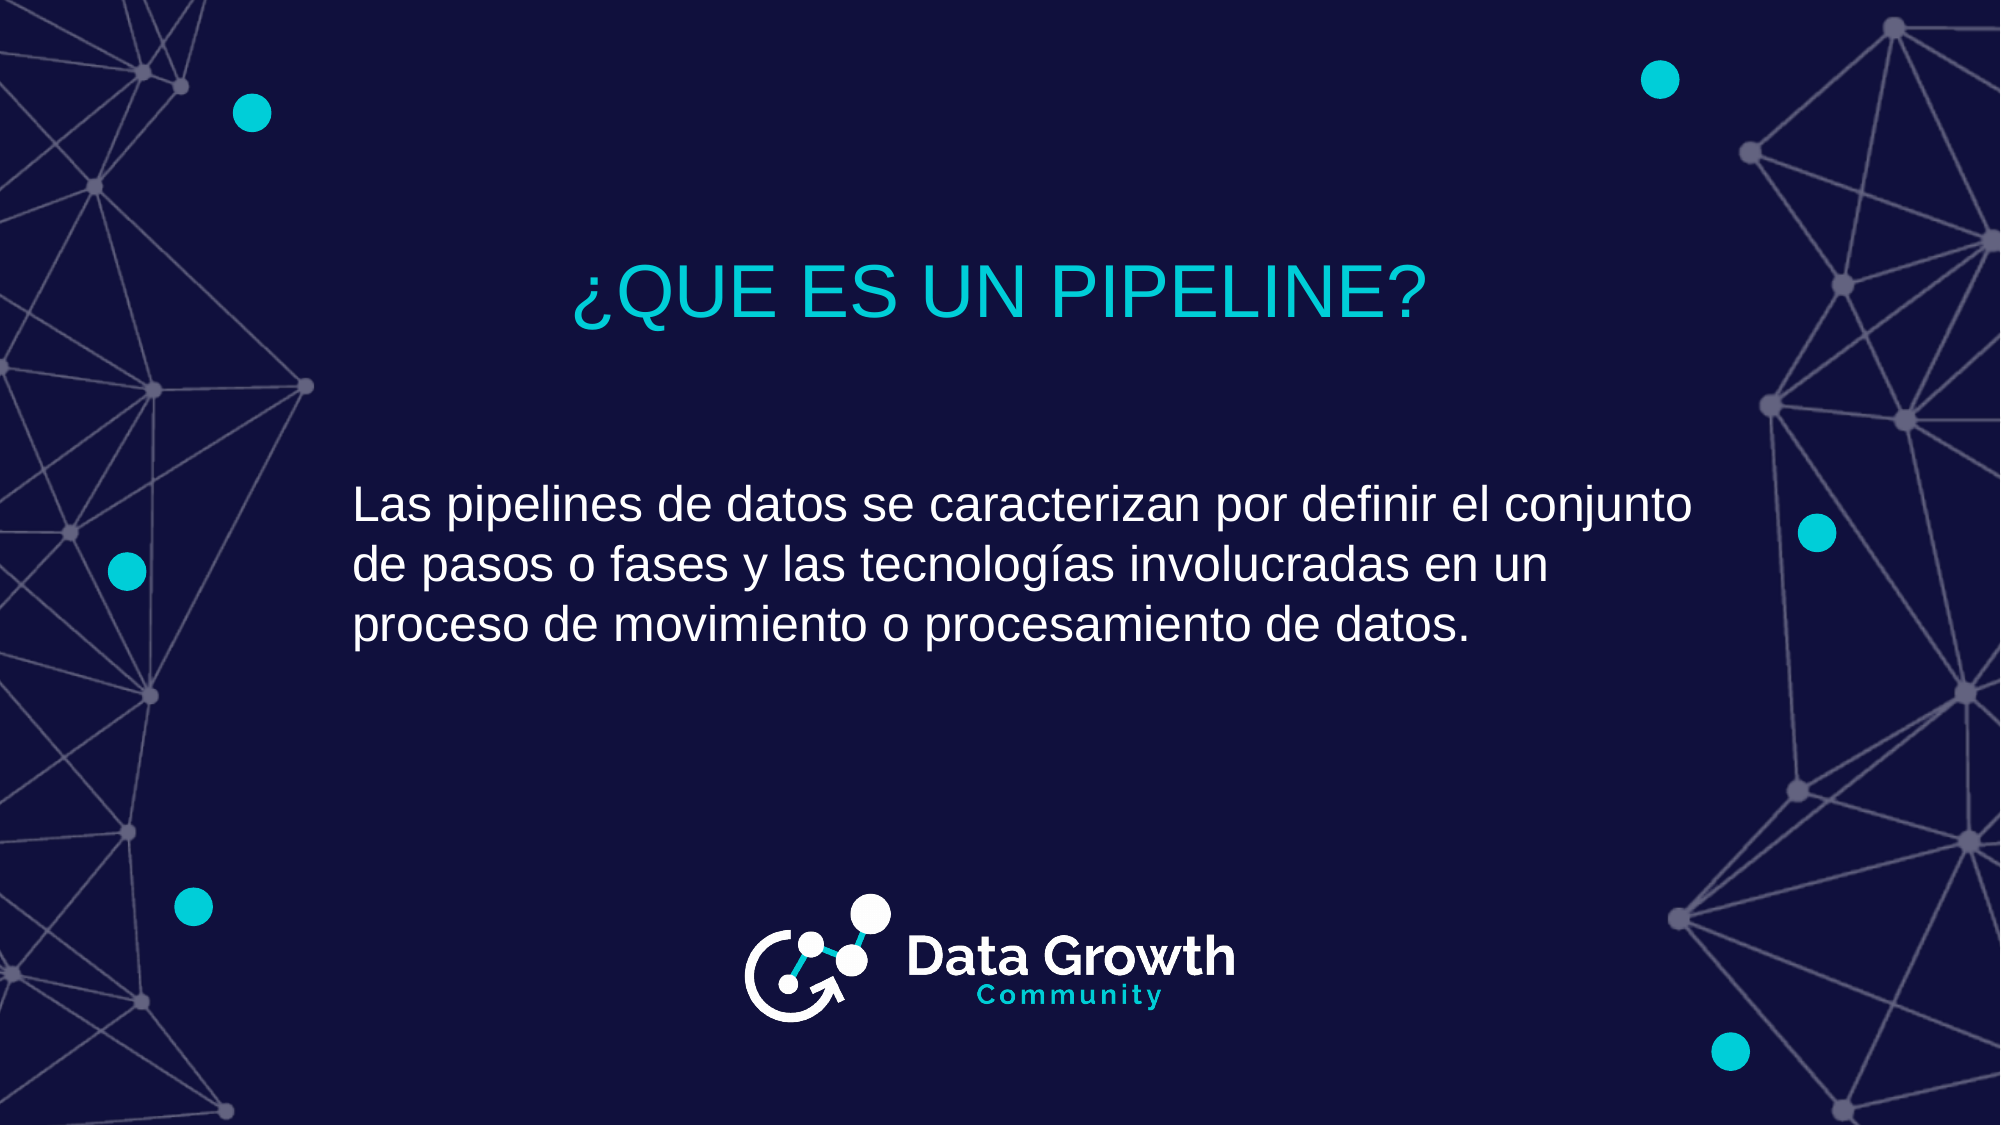

# ¿QUE ES UN PIPELINE?
Las pipelines de datos se caracterizan por definir el conjunto de pasos o fases y las tecnologías involucradas en un proceso de movimiento o procesamiento de datos.